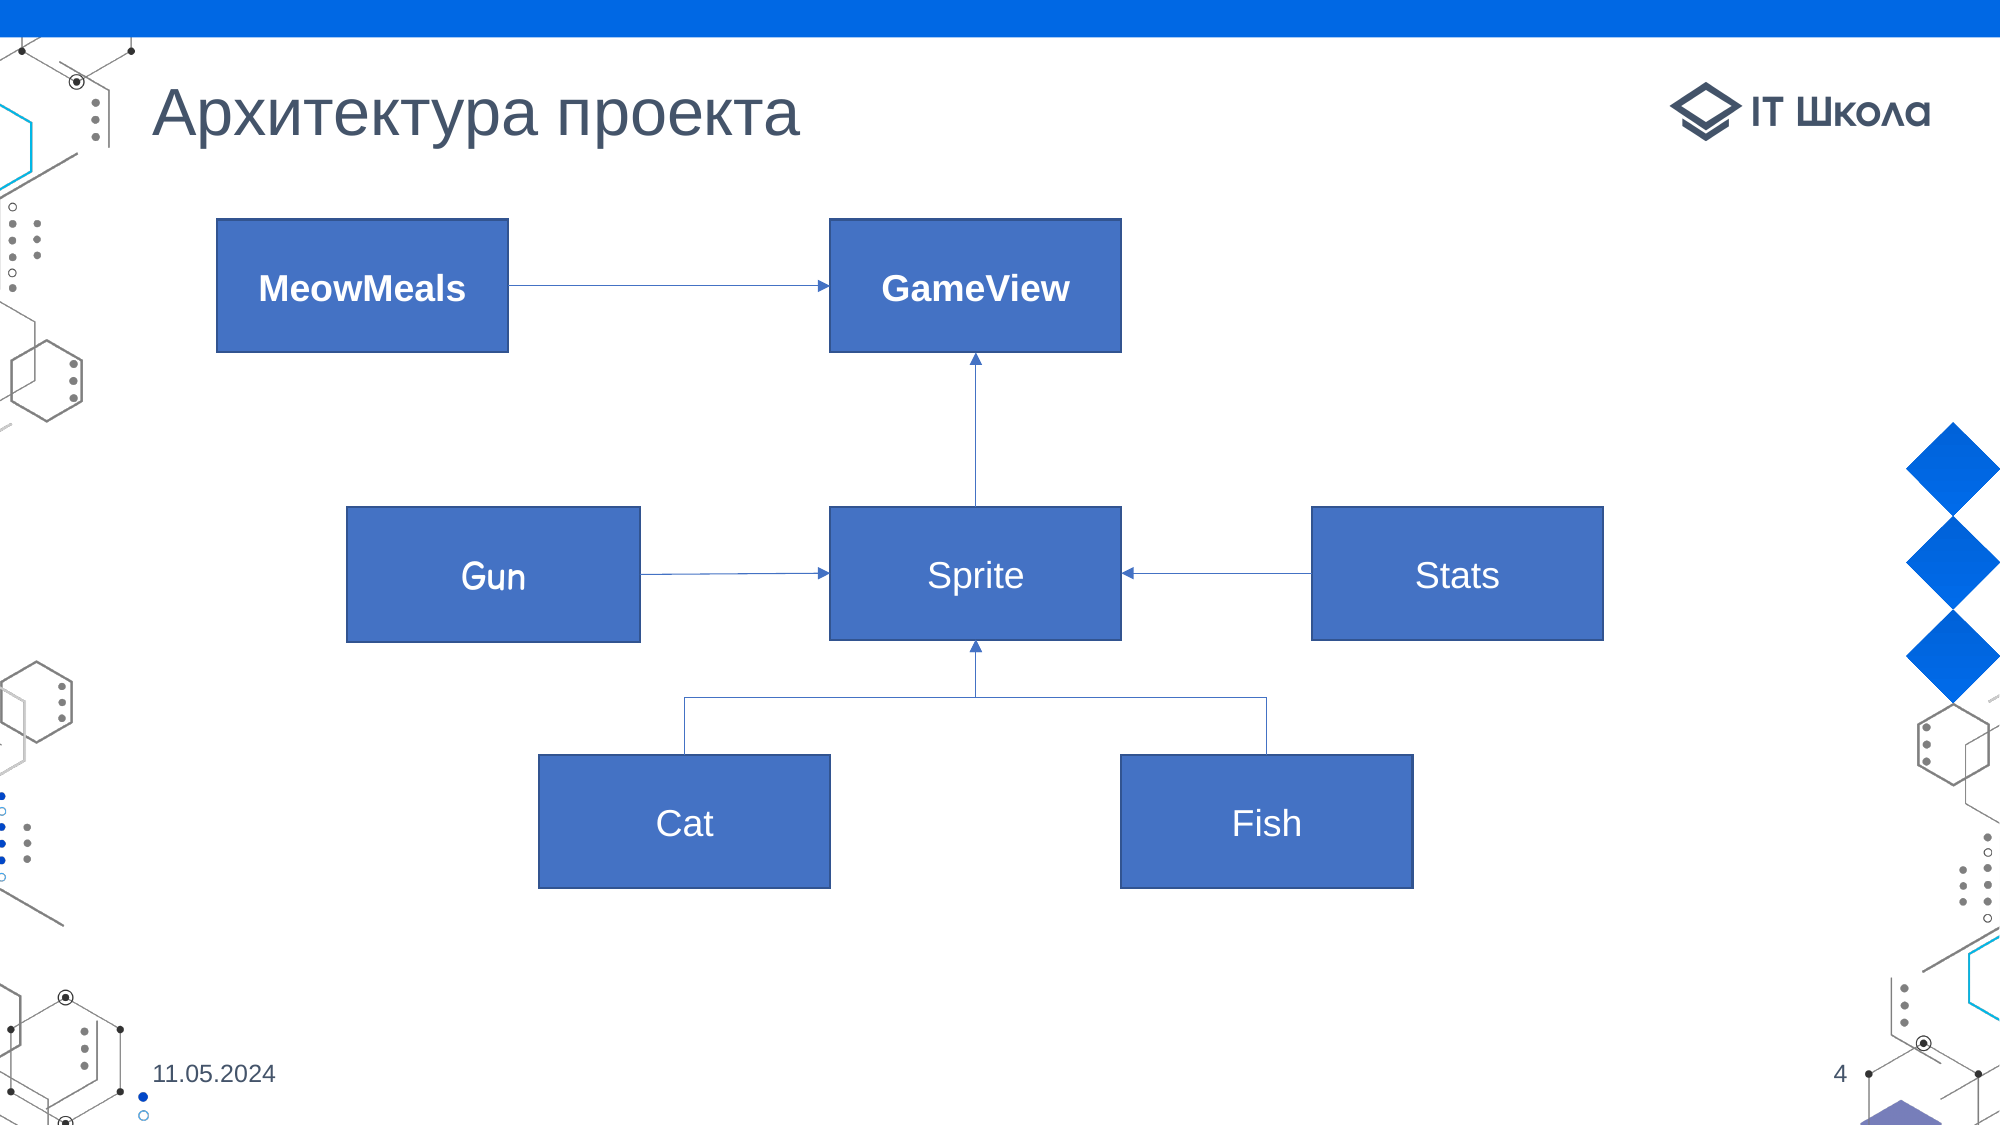

# Архитектура проекта
MeowMeals
GameView
Stats
Gun
Sprite
Cat
Fish
11.05.2024
4